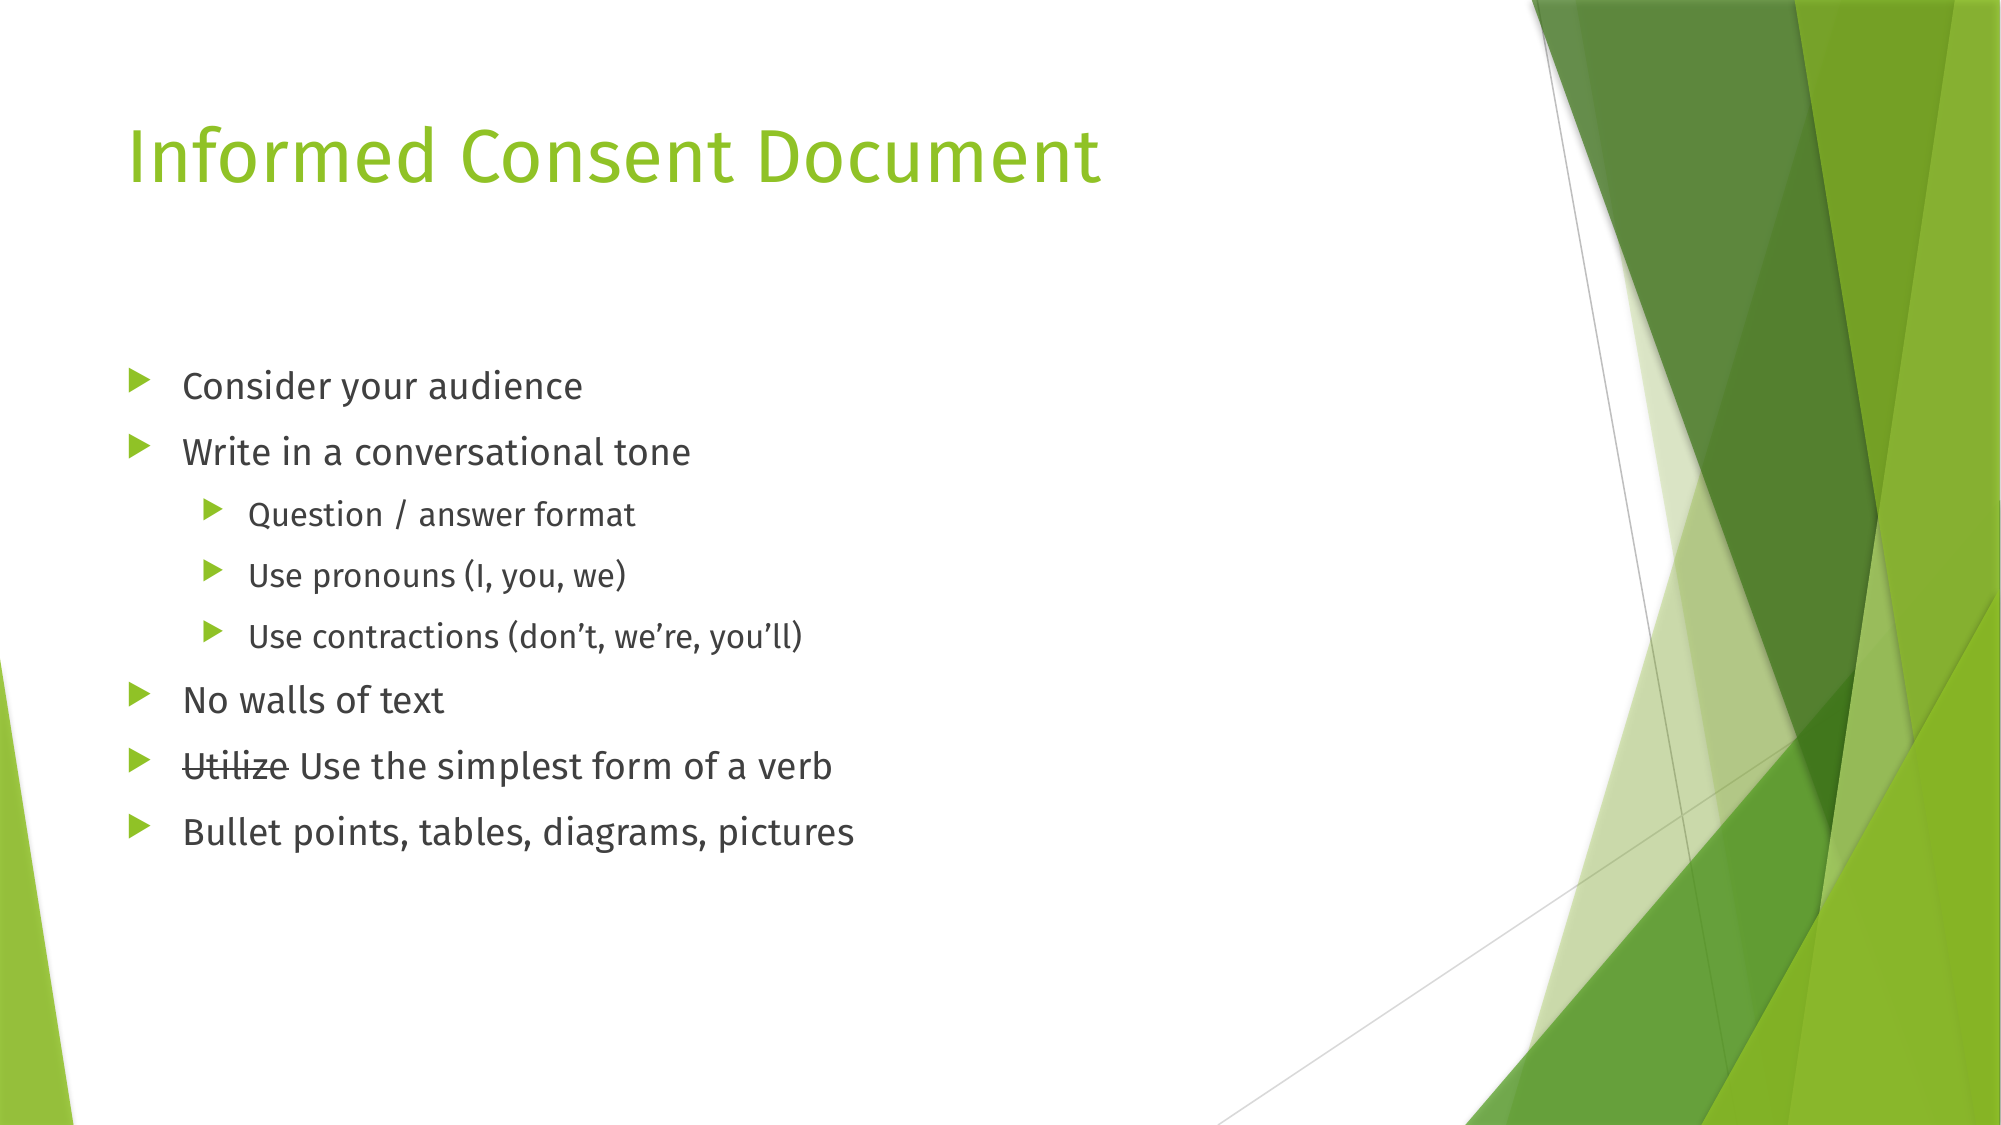

# Informed Consent Document
Consider your audience
Write in a conversational tone
Question / answer format
Use pronouns (I, you, we)
Use contractions (don’t, we’re, you’ll)
No walls of text
Utilize Use the simplest form of a verb
Bullet points, tables, diagrams, pictures